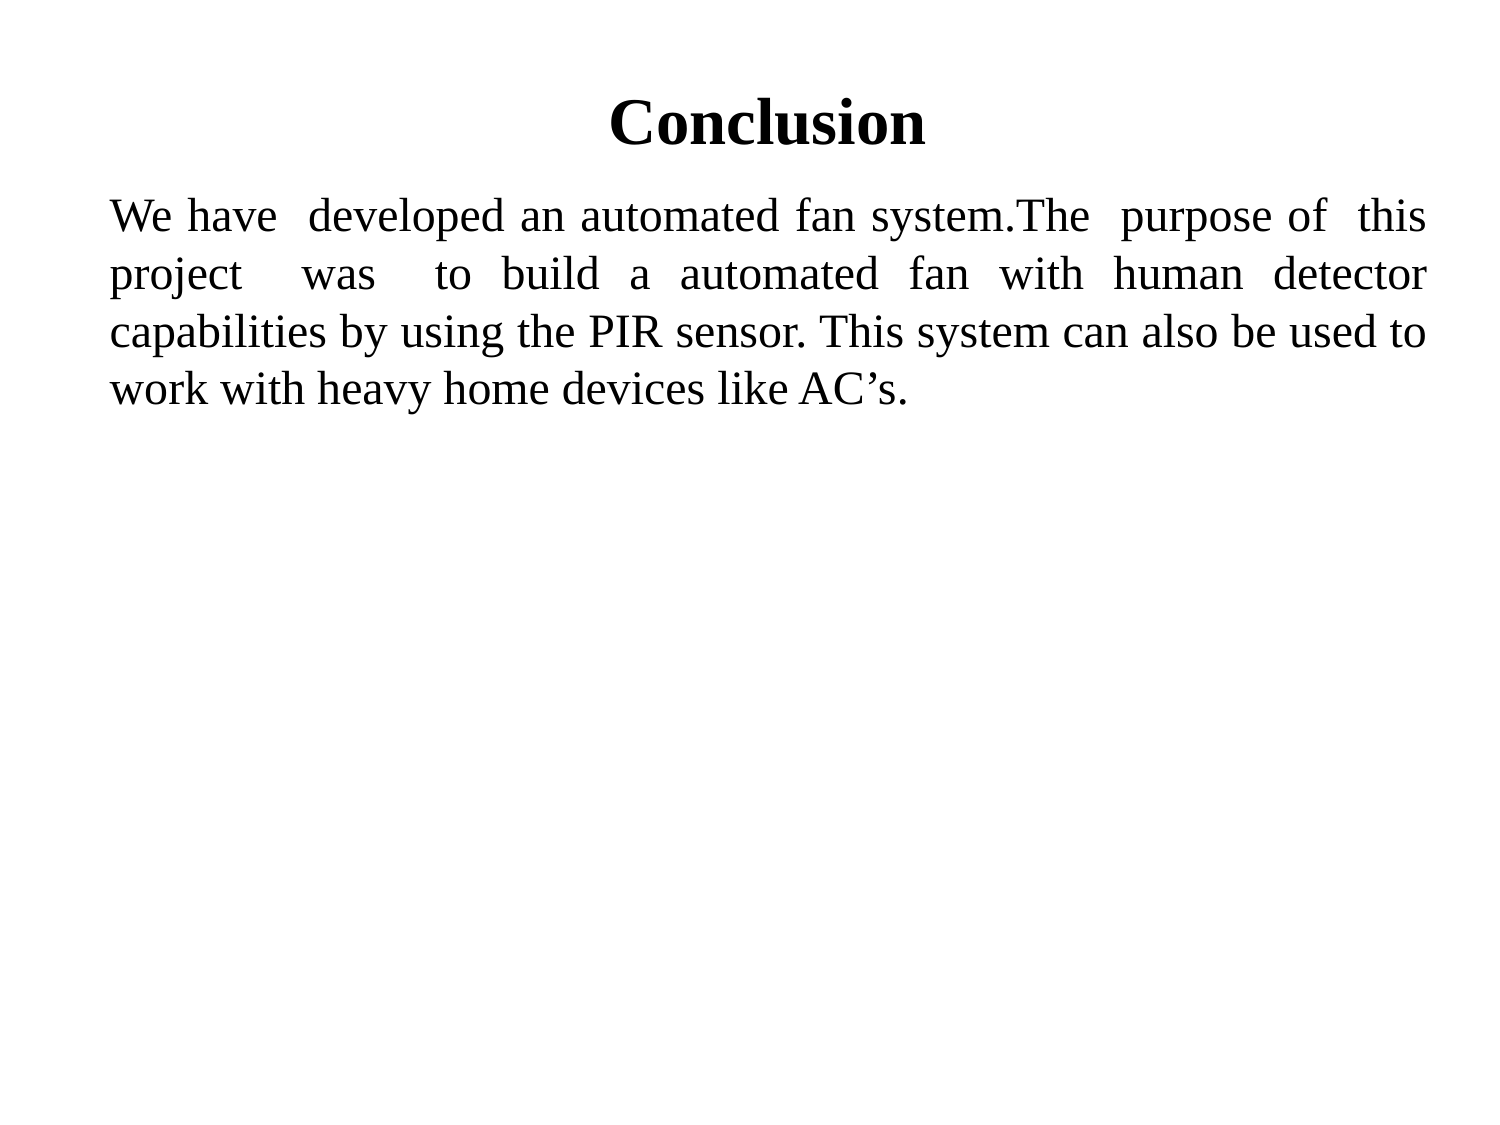

# Conclusion
We have  developed an automated fan system.The  purpose of  this project  was  to build a automated fan with human detector capabilities by using the PIR sensor. This system can also be used to work with heavy home devices like AC’s.